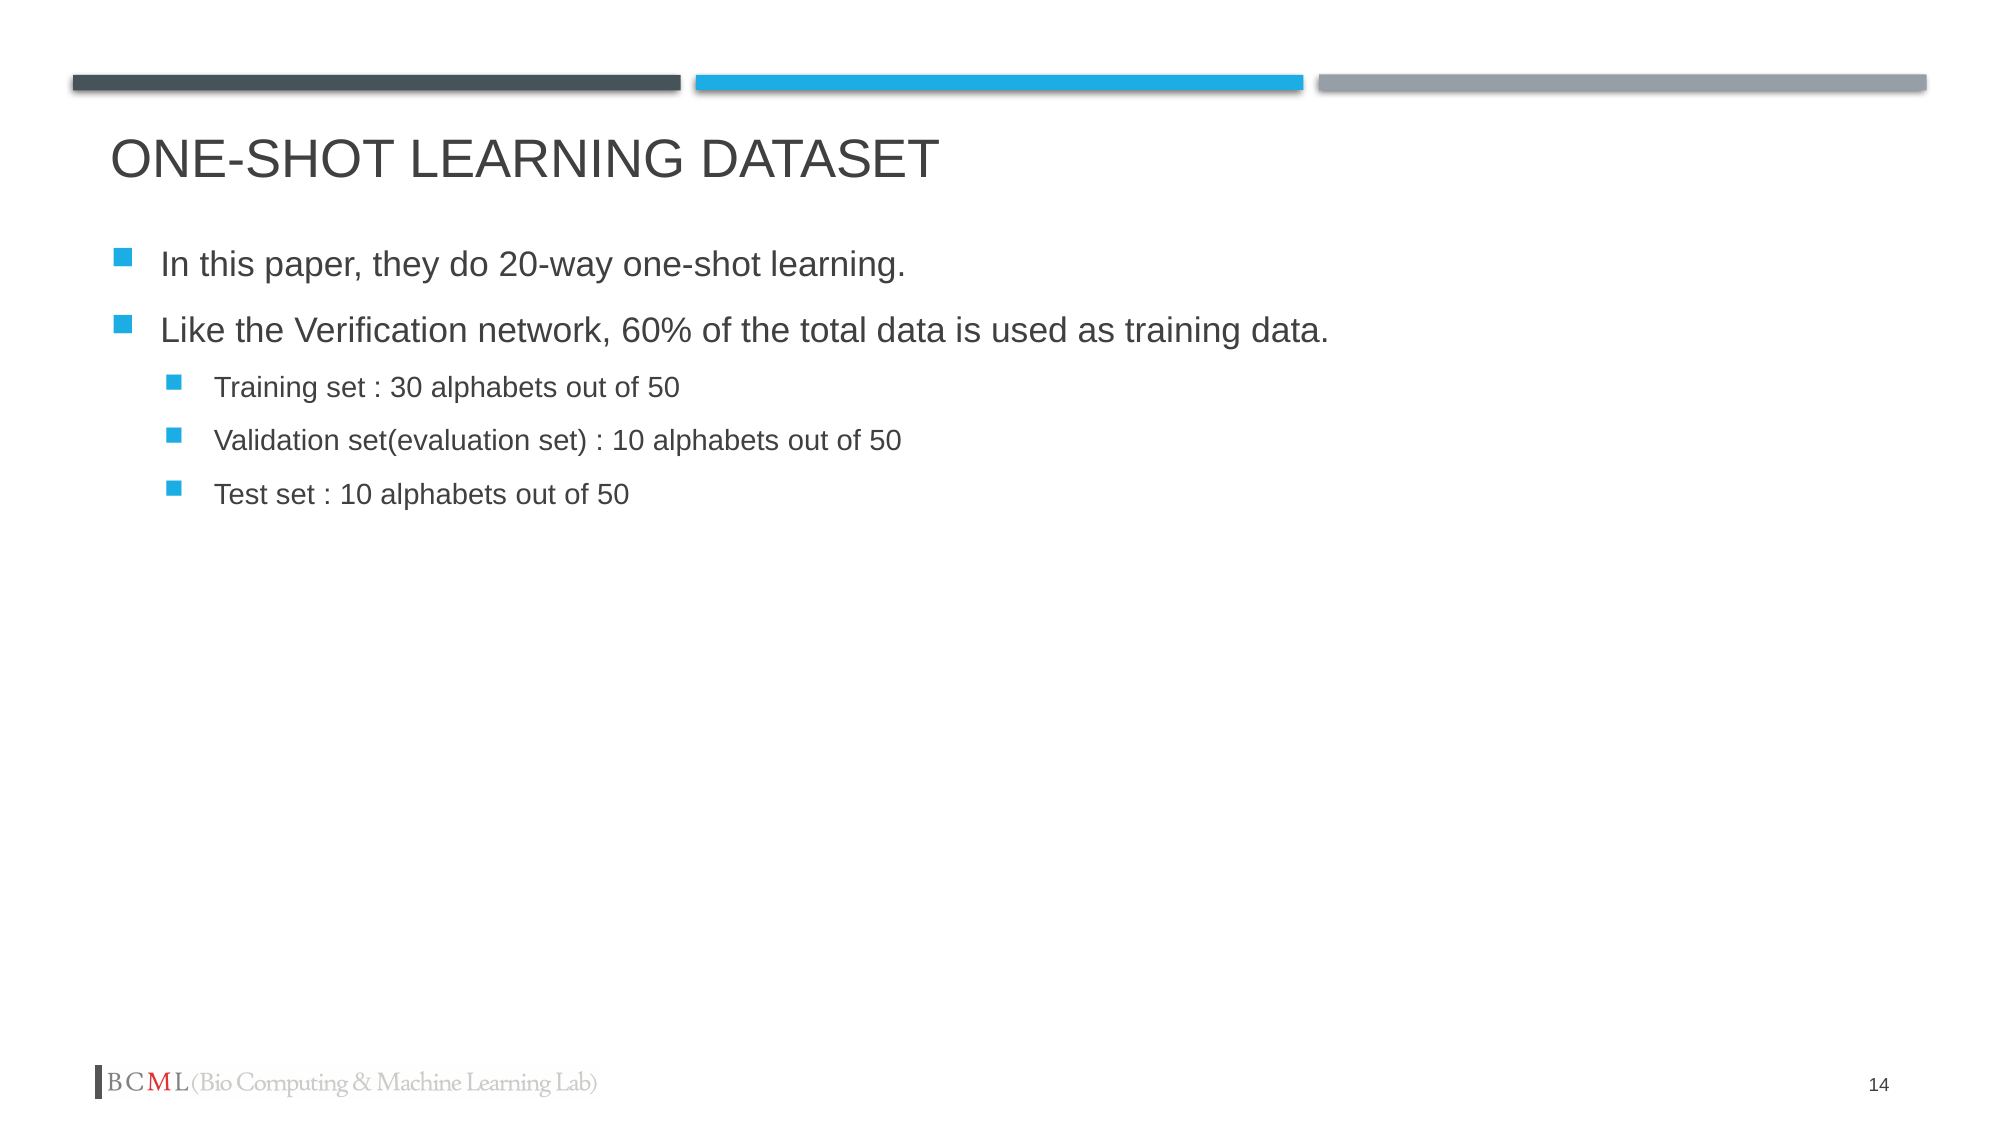

# one-shot learning dataset
In this paper, they do 20-way one-shot learning.
Like the Verification network, 60% of the total data is used as training data.
Training set : 30 alphabets out of 50
Validation set(evaluation set) : 10 alphabets out of 50
Test set : 10 alphabets out of 50
14